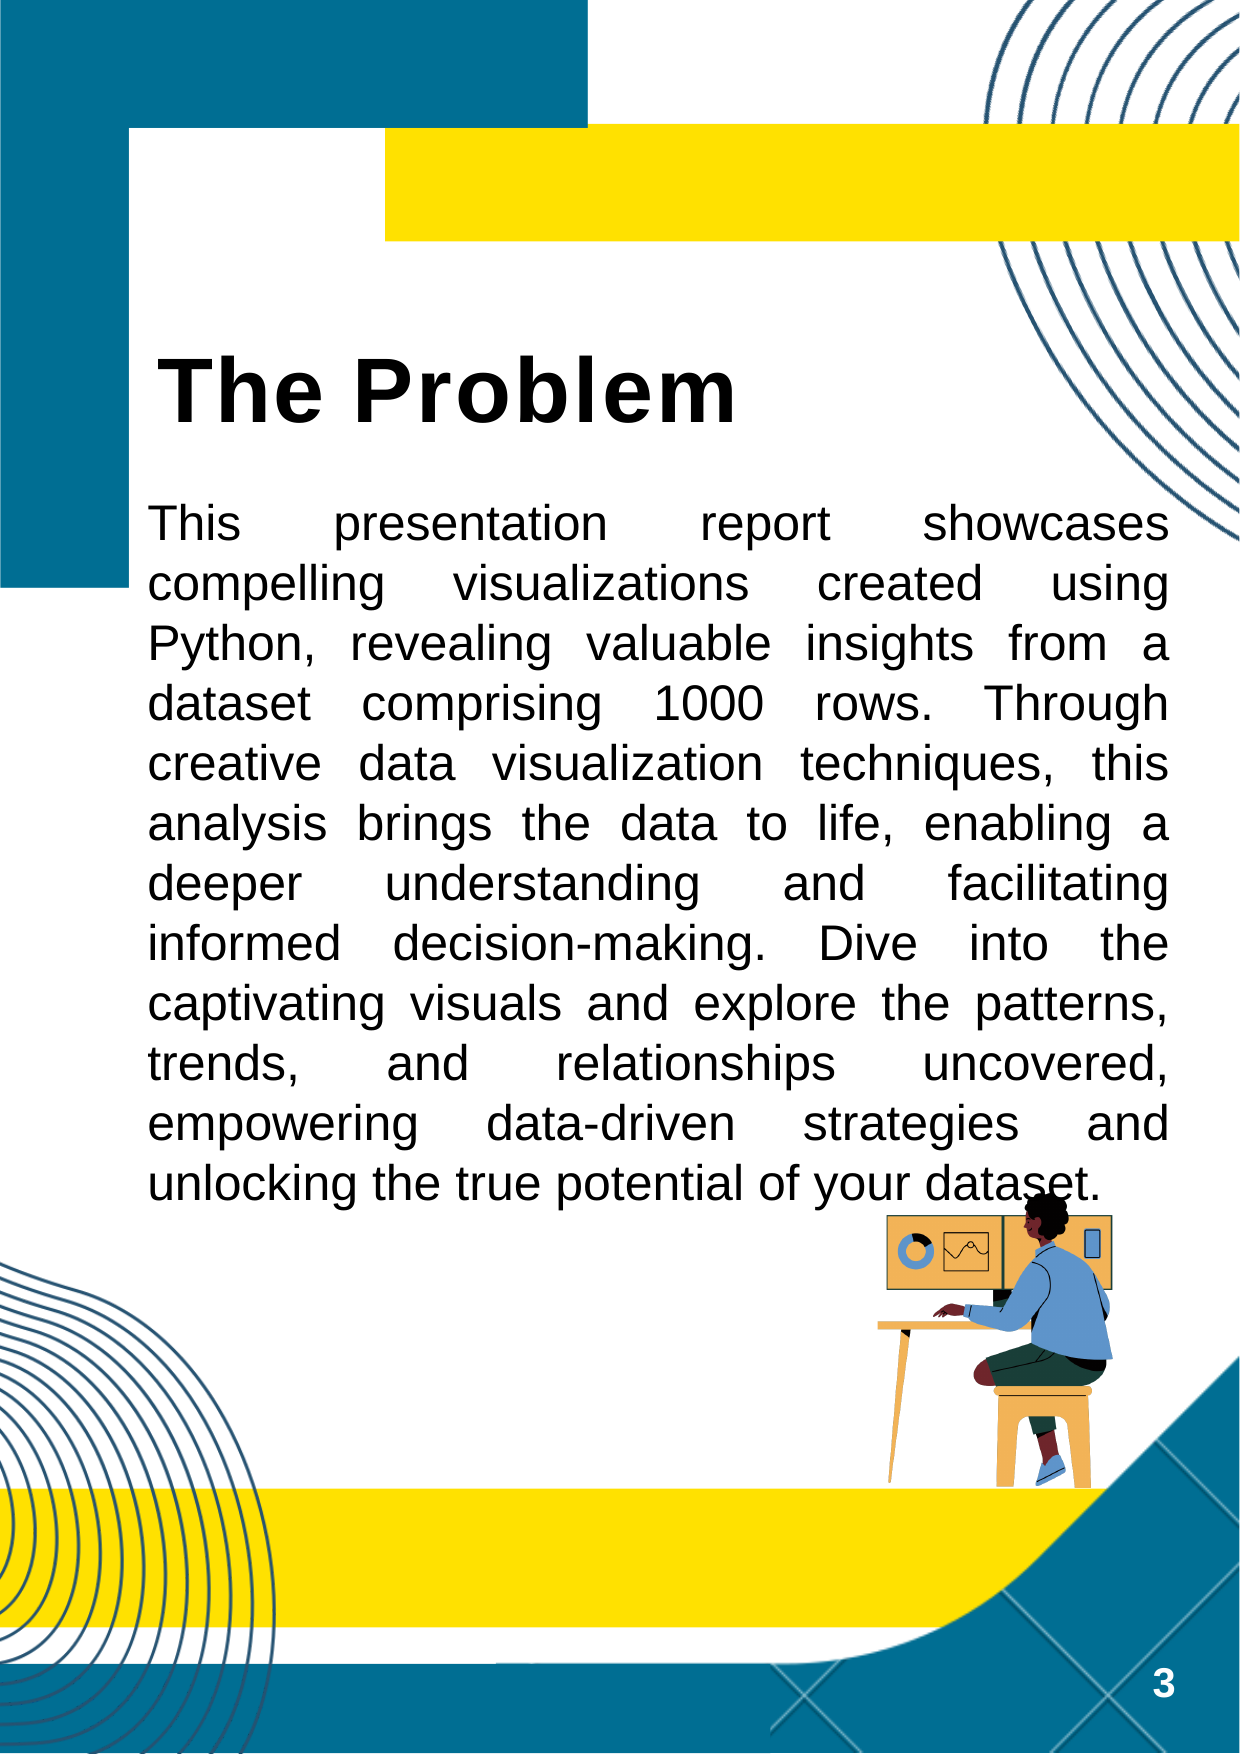

# The Problem
This presentation report showcases compelling visualizations created using Python, revealing valuable insights from a dataset comprising 1000 rows. Through creative data visualization techniques, this analysis brings the data to life, enabling a deeper understanding and facilitating informed decision-making. Dive into the captivating visuals and explore the patterns, trends, and relationships uncovered, empowering data-driven strategies and unlocking the true potential of your dataset.

3